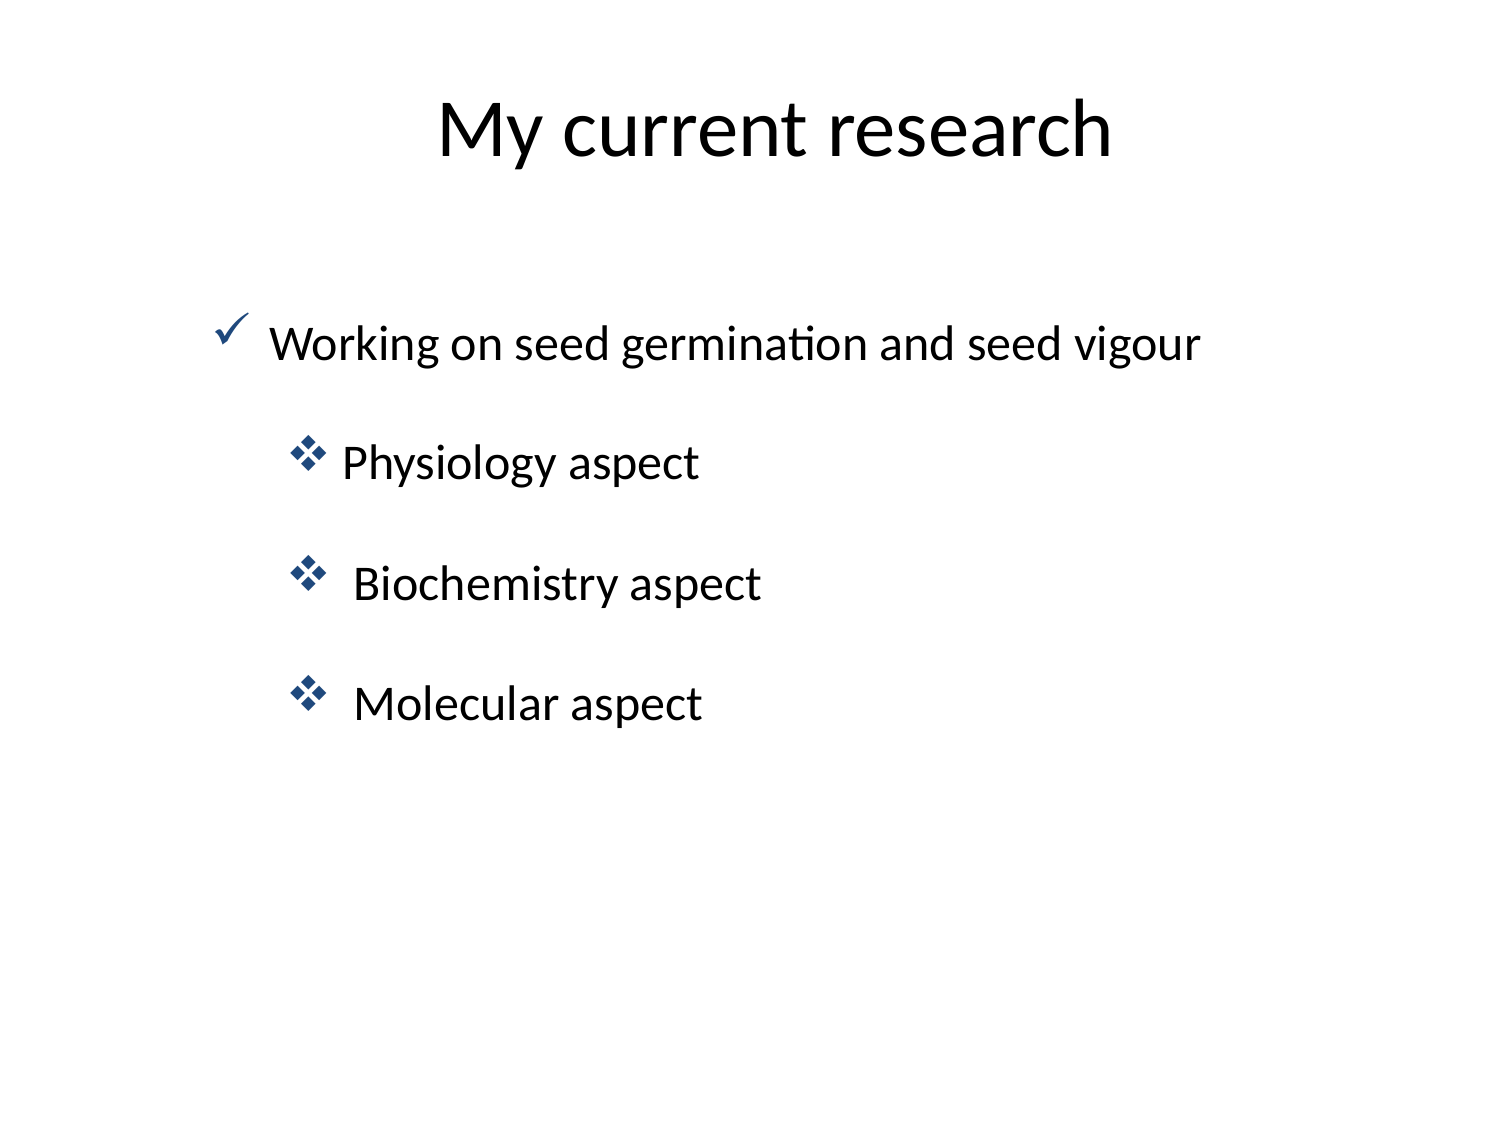

# My current research
 Working on seed germination and seed vigour

Physiology aspect

 Biochemistry aspect

 Molecular aspect